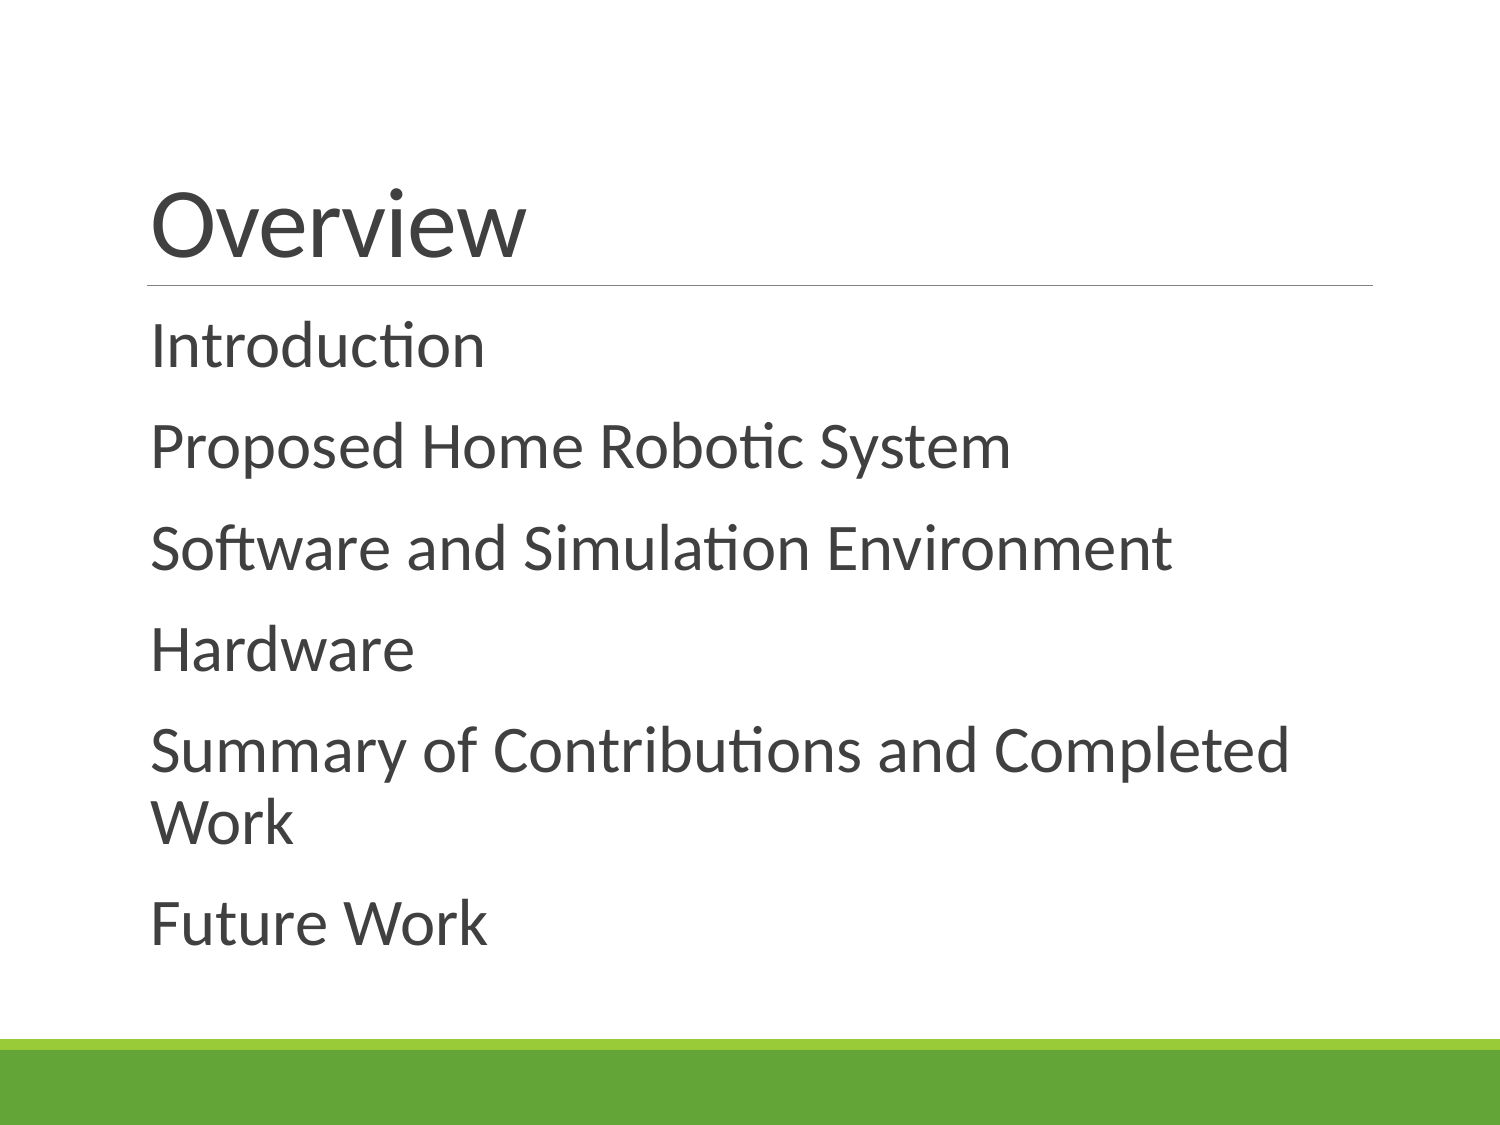

# Overview
Introduction
Proposed Home Robotic System
Software and Simulation Environment
Hardware
Summary of Contributions and Completed Work
Future Work